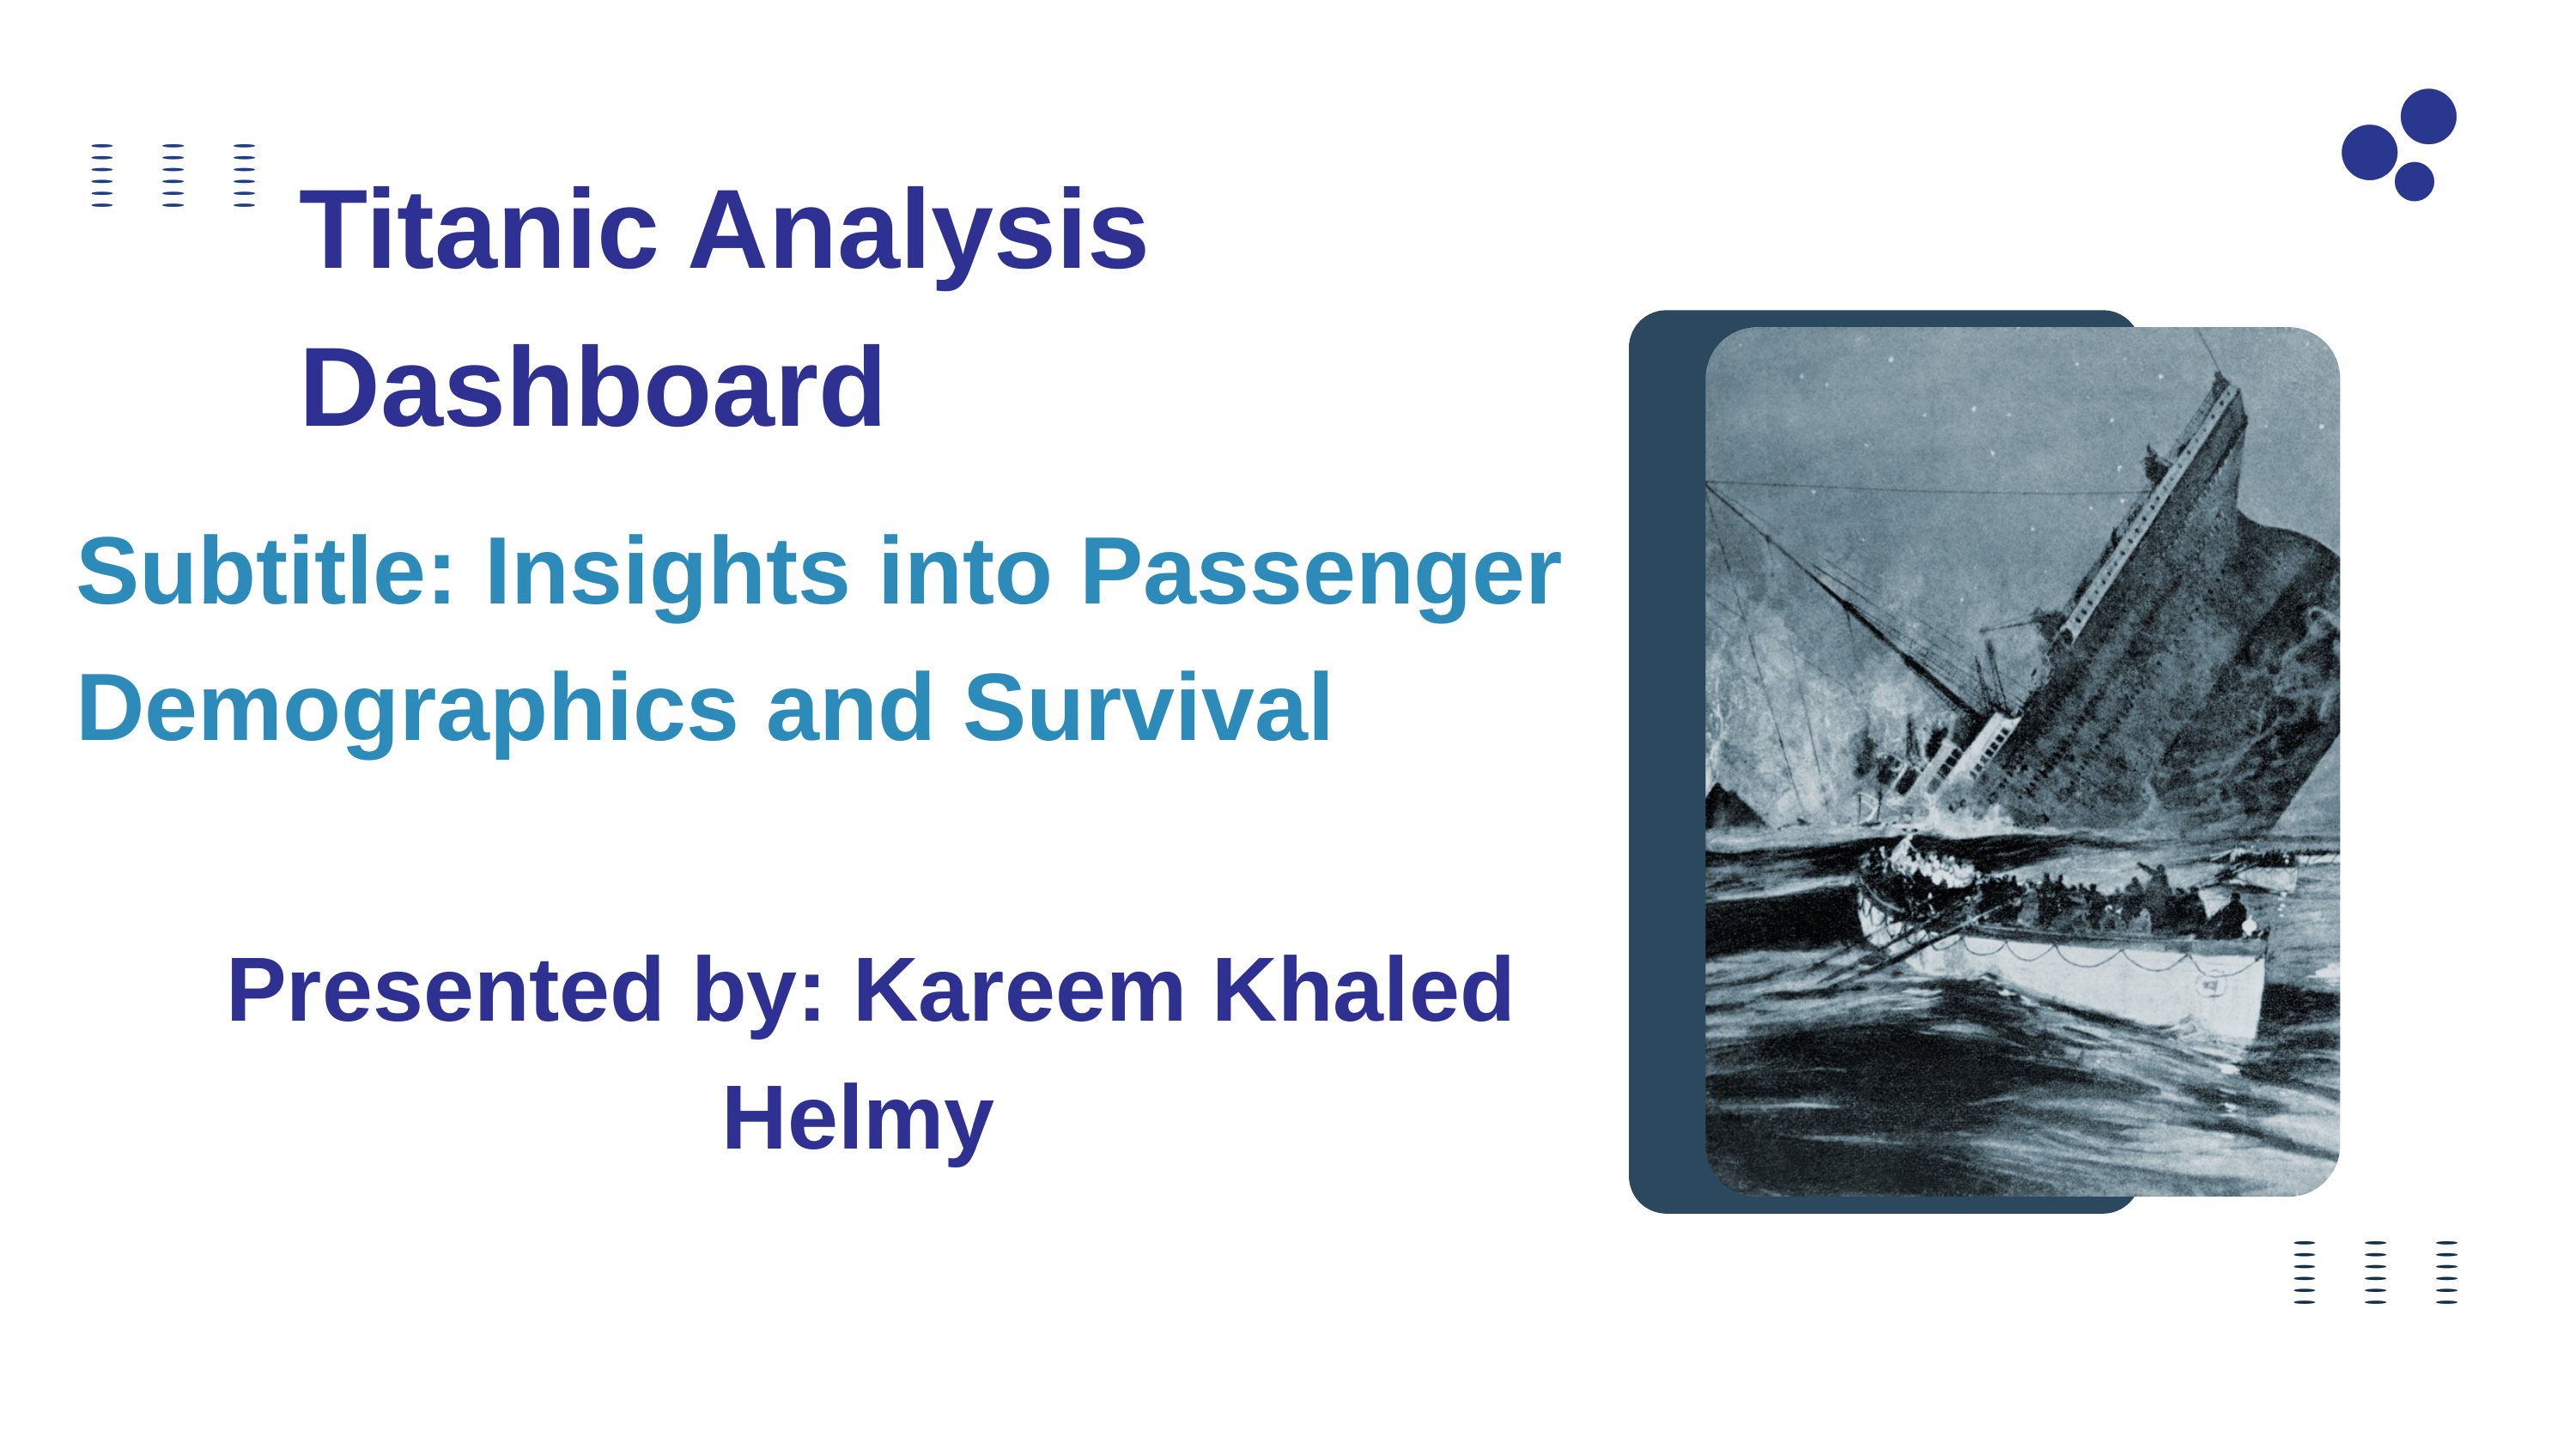

Titanic Analysis Dashboard

Subtitle: Insights into Passenger Demographics and Survival

Presented by: Kareem Khaled Helmy